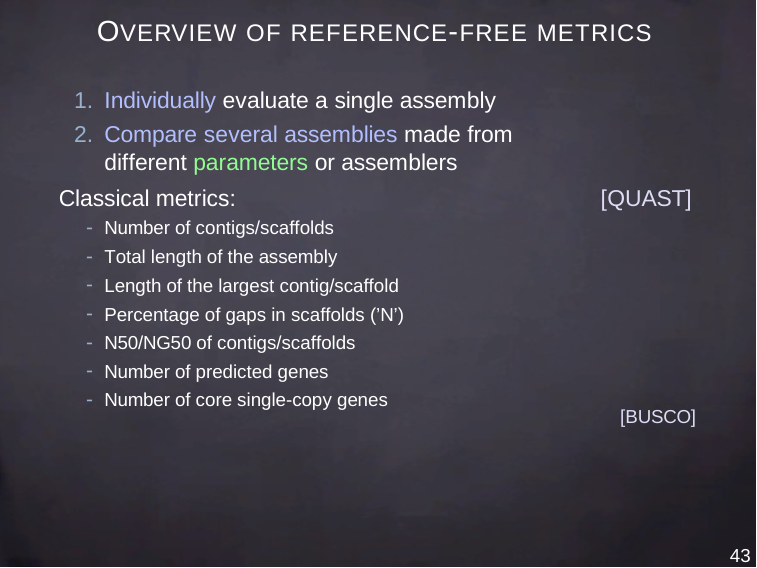

# OVERVIEW OF REFERENCE-FREE METRICS
Individually evaluate a single assembly
Compare several assemblies made from different parameters or assemblers
Classical metrics:
Number of contigs/scaffolds
Total length of the assembly
Length of the largest contig/scaffold
Percentage of gaps in scaffolds (’N’)
N50/NG50 of contigs/scaffolds
Number of predicted genes
Number of core single-copy genes
[QUAST]
[BUSCO]
43